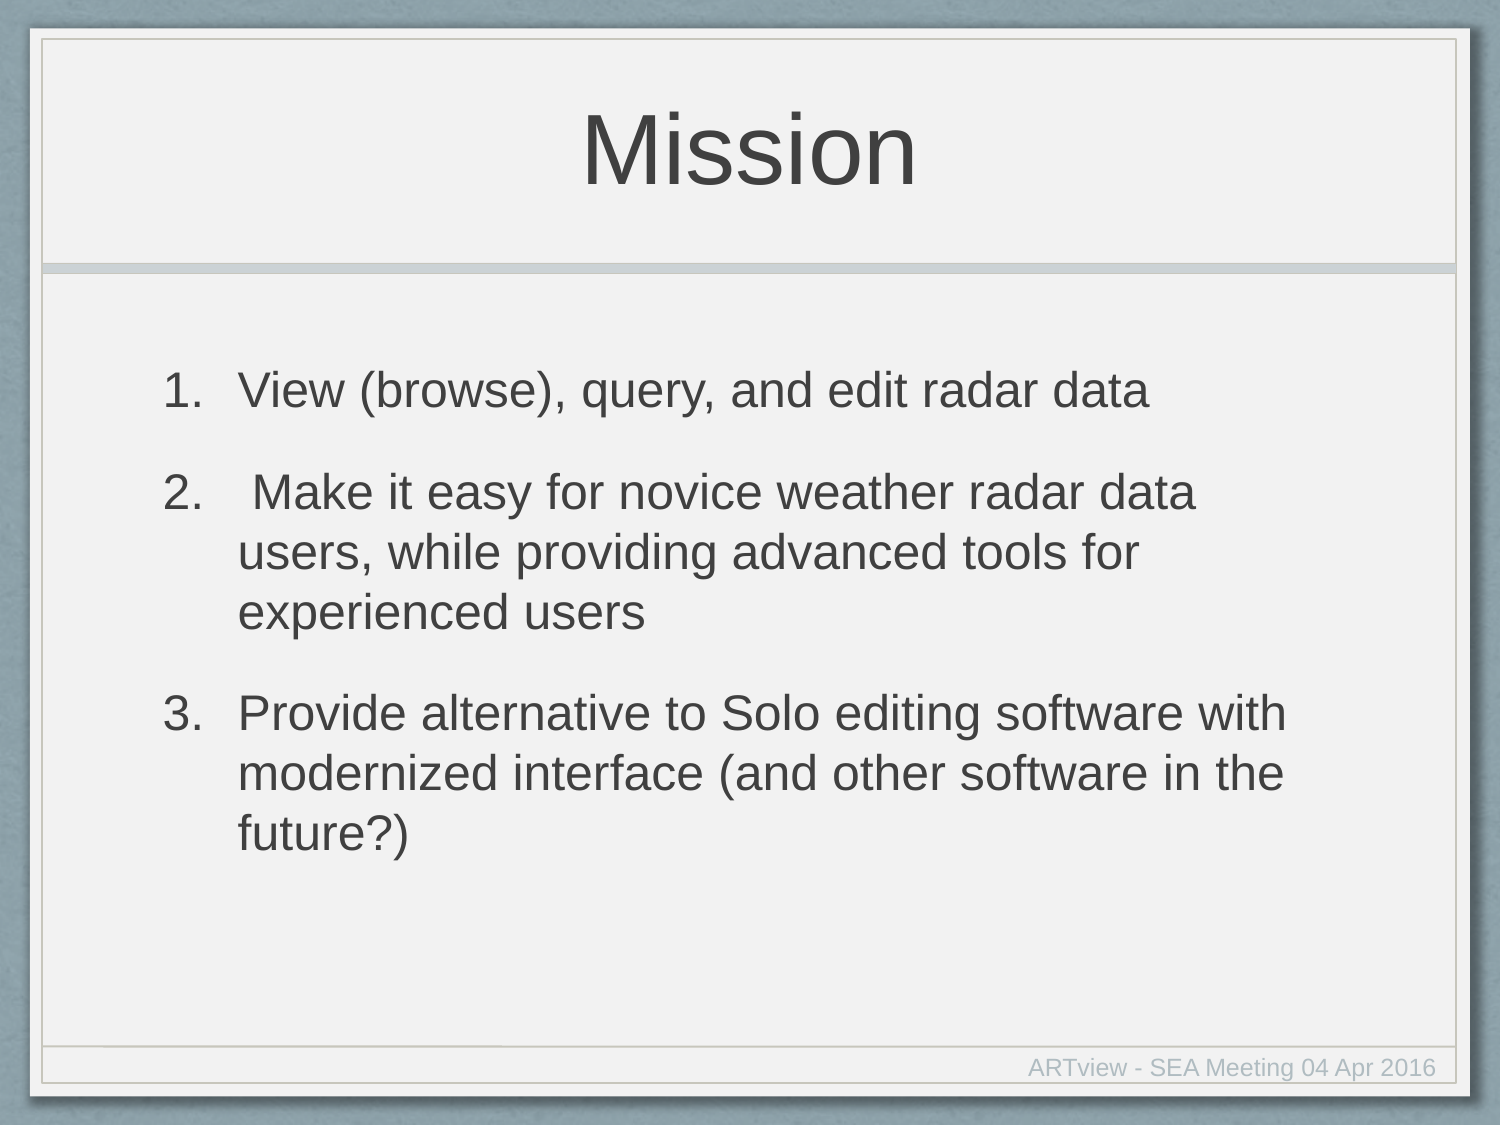

# Mission
View (browse), query, and edit radar data
 Make it easy for novice weather radar data users, while providing advanced tools for experienced users
Provide alternative to Solo editing software with modernized interface (and other software in the future?)
ARTview - SEA Meeting 04 Apr 2016